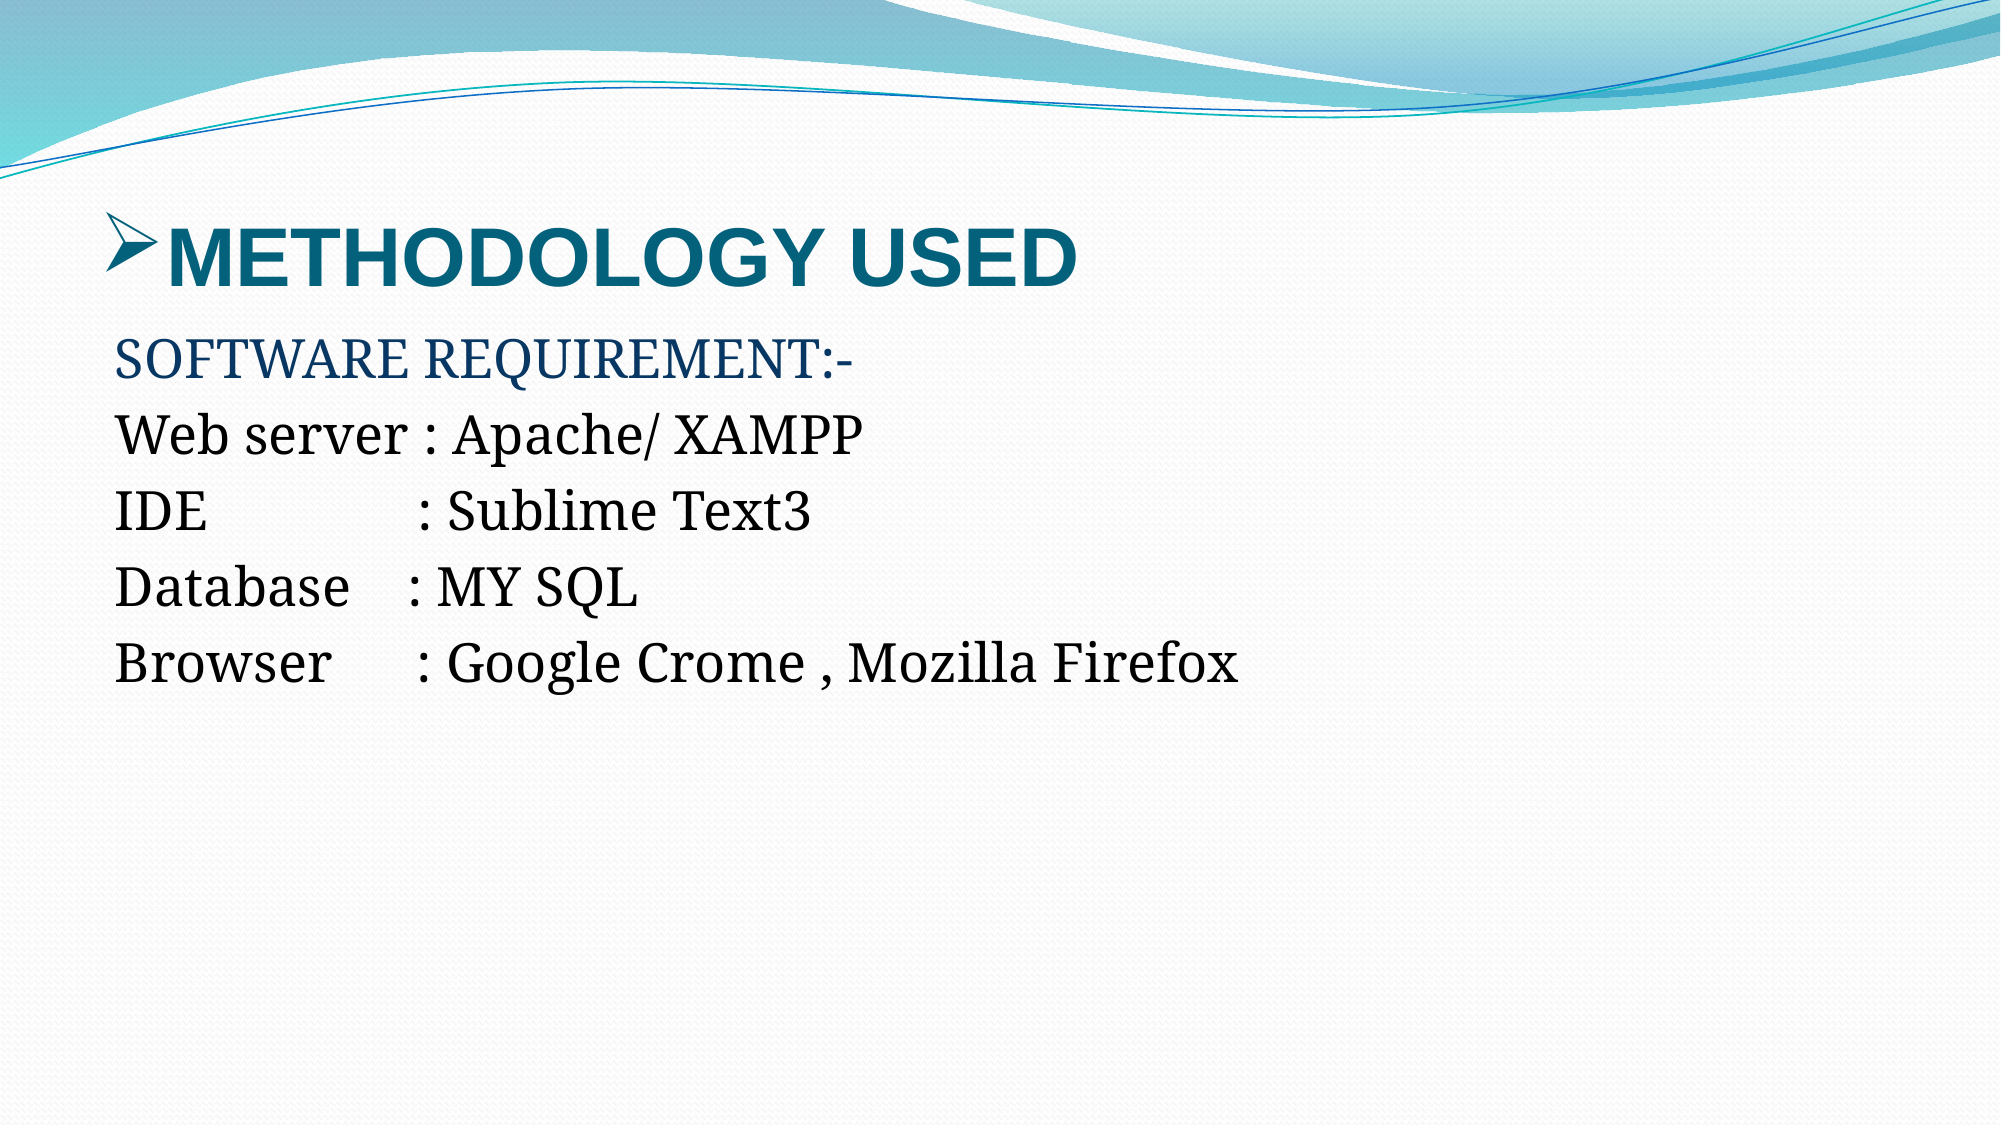

# METHODOLOGY USED
SOFTWARE REQUIREMENT:-
Web server : Apache/ XAMPP
IDE               : Sublime Text3
Database    : MY SQL
Browser      : Google Crome , Mozilla Firefox